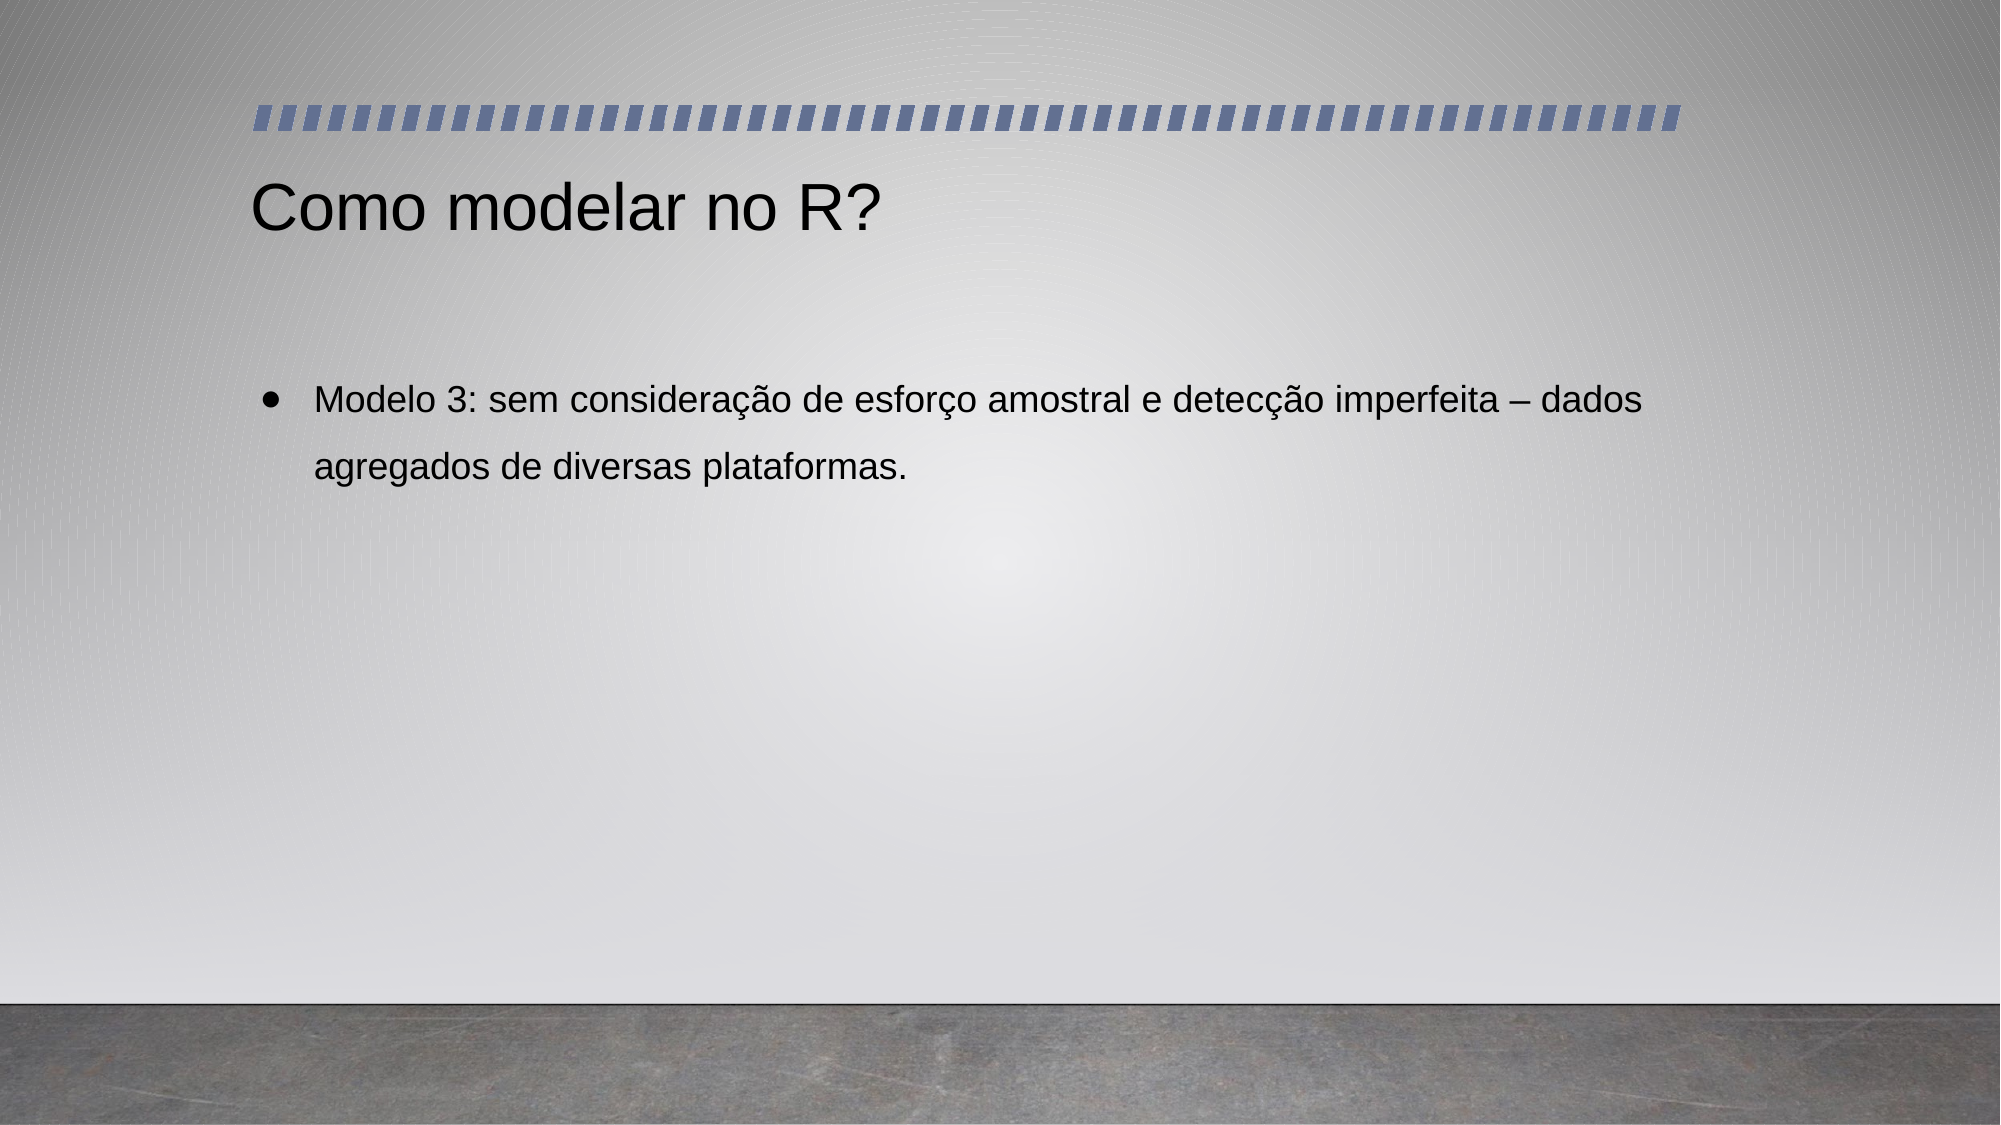

# Como modelar no R?
Modelo 3: sem consideração de esforço amostral e detecção imperfeita – dados agregados de diversas plataformas.